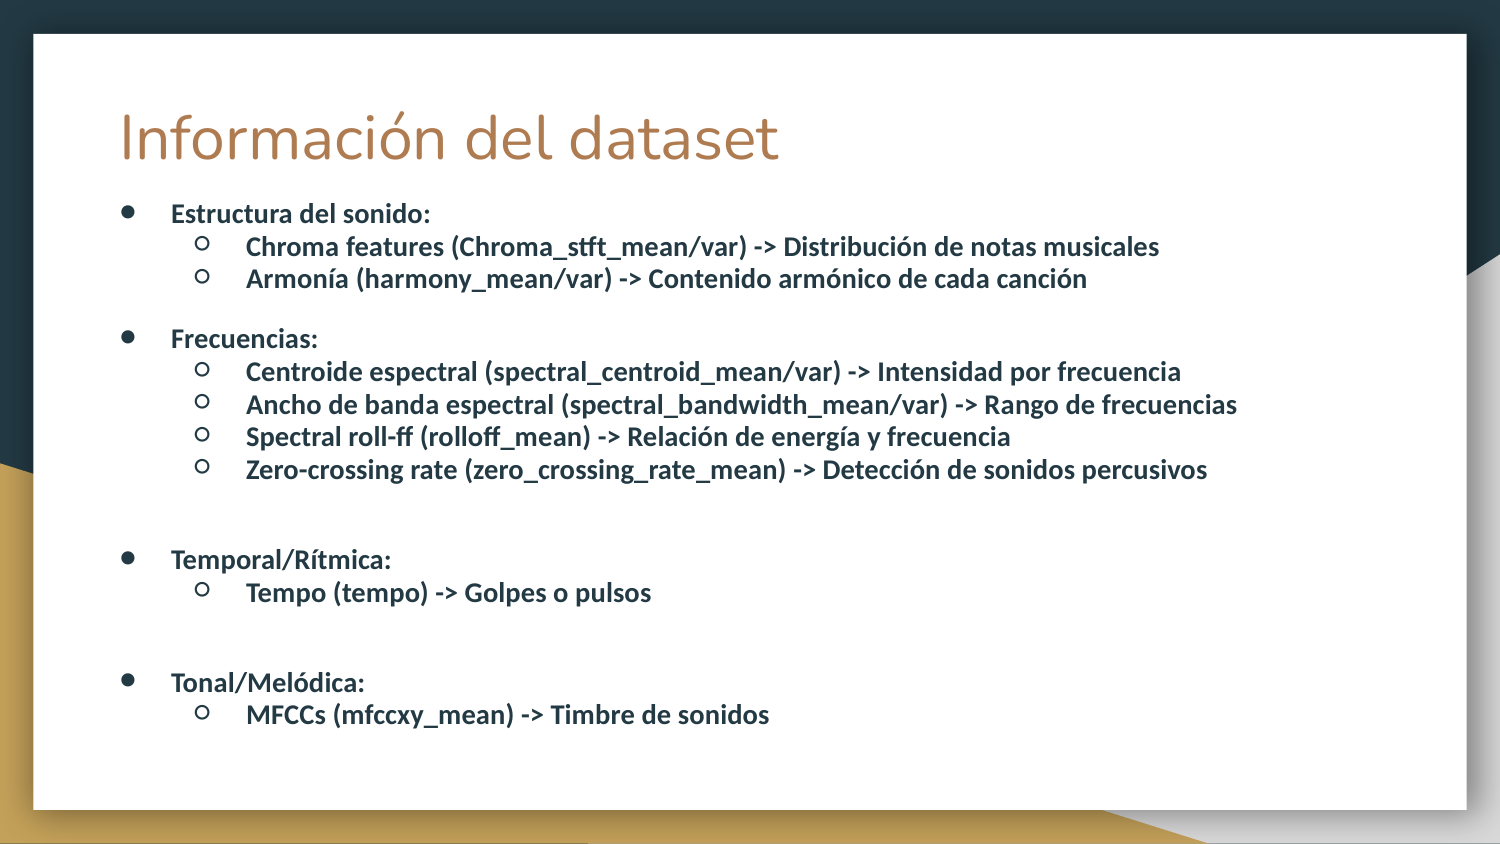

# Información del dataset
Estructura del sonido:
Chroma features (Chroma_stft_mean/var) -> Distribución de notas musicales
Armonía (harmony_mean/var) -> Contenido armónico de cada canción

Frecuencias:
Centroide espectral (spectral_centroid_mean/var) -> Intensidad por frecuencia
Ancho de banda espectral (spectral_bandwidth_mean/var) -> Rango de frecuencias
Spectral roll-ff (rolloff_mean) -> Relación de energía y frecuencia
Zero-crossing rate (zero_crossing_rate_mean) -> Detección de sonidos percusivos

Temporal/Rítmica:
Tempo (tempo) -> Golpes o pulsos

Tonal/Melódica:
MFCCs (mfccxy_mean) -> Timbre de sonidos